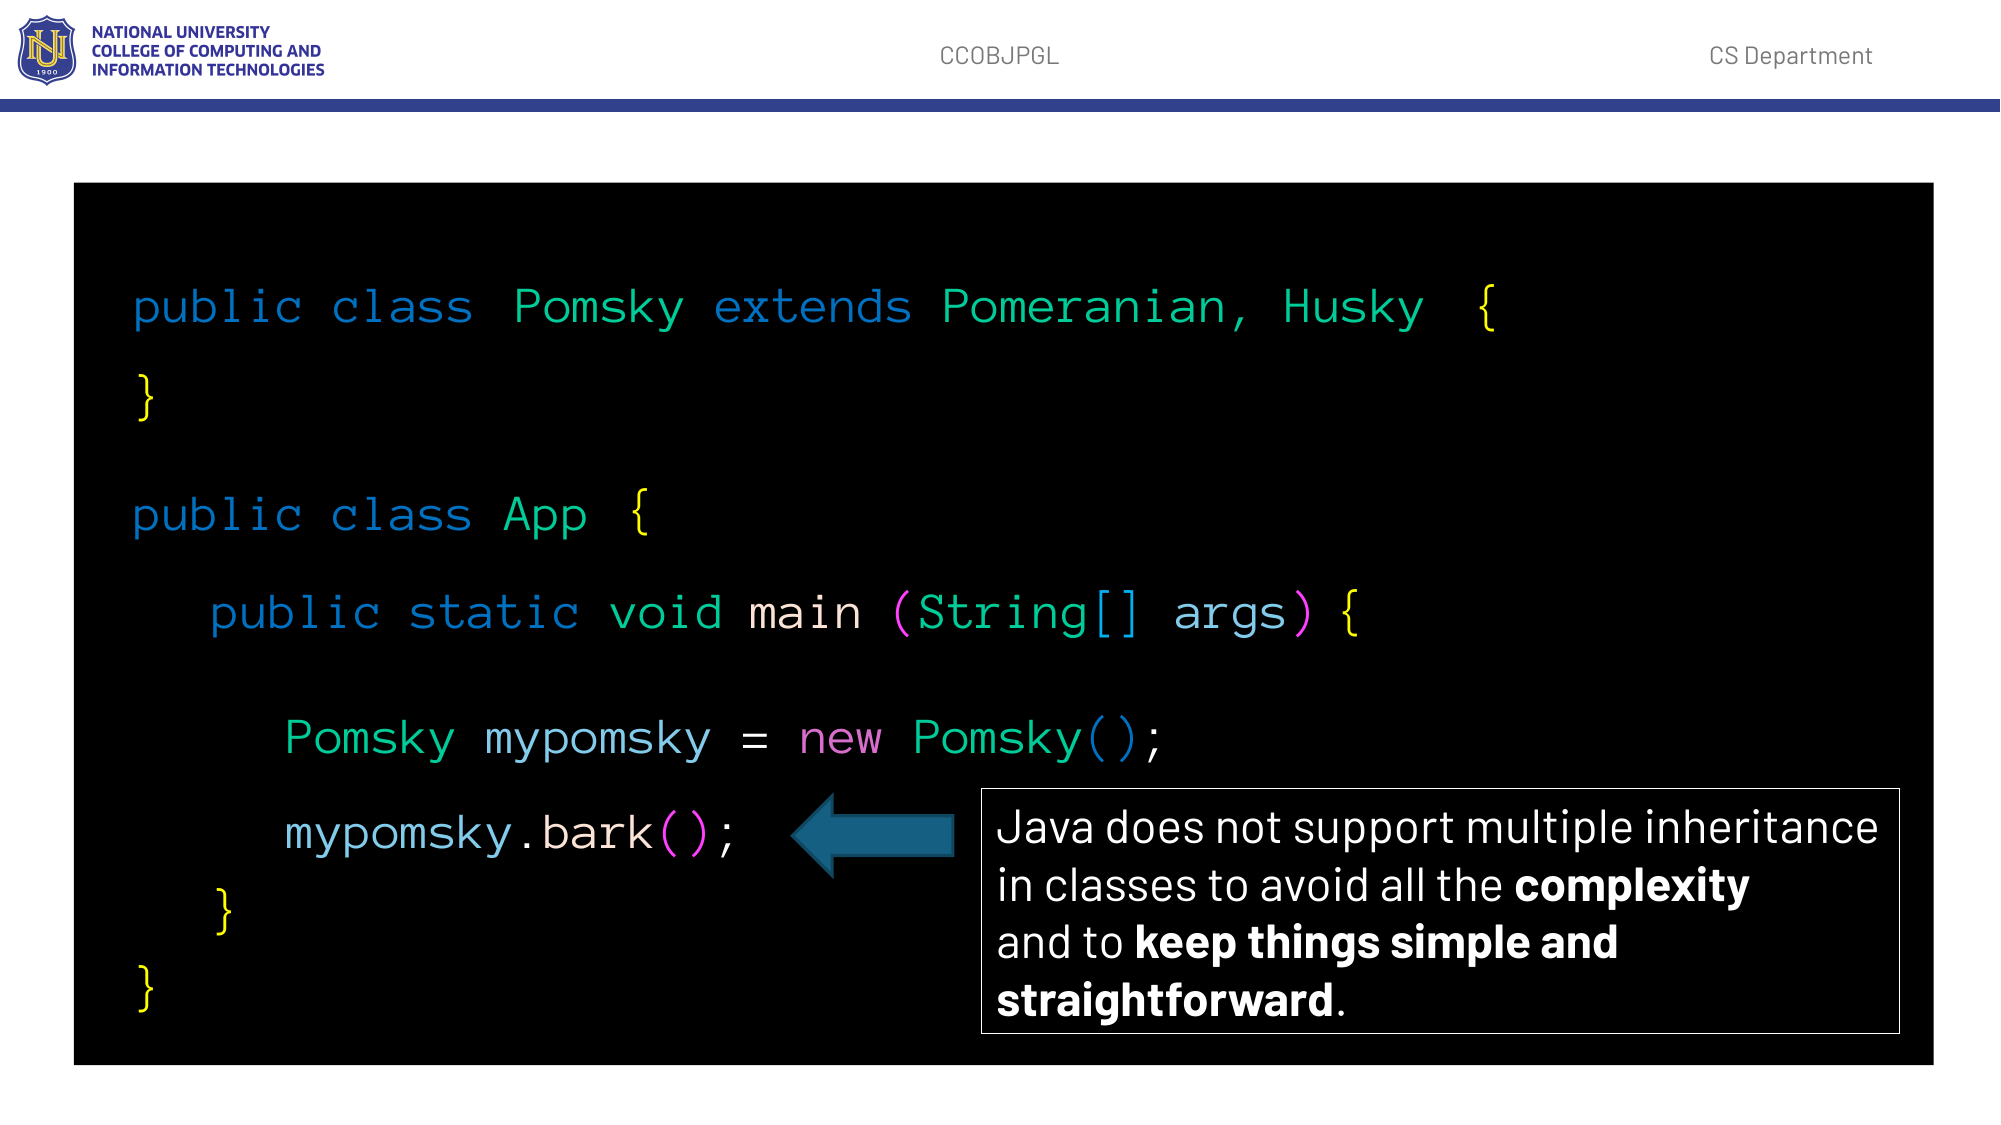

public class
Pomsky extends Pomeranian, Husky
{
}
{
public class App
{
public static void
main
(String[] args)
Pomsky mypomsky = new Pomsky();
Java does not support multiple inheritance in classes to avoid all the complexity
and to keep things simple and straightforward.
mypomsky.bark();

}
}